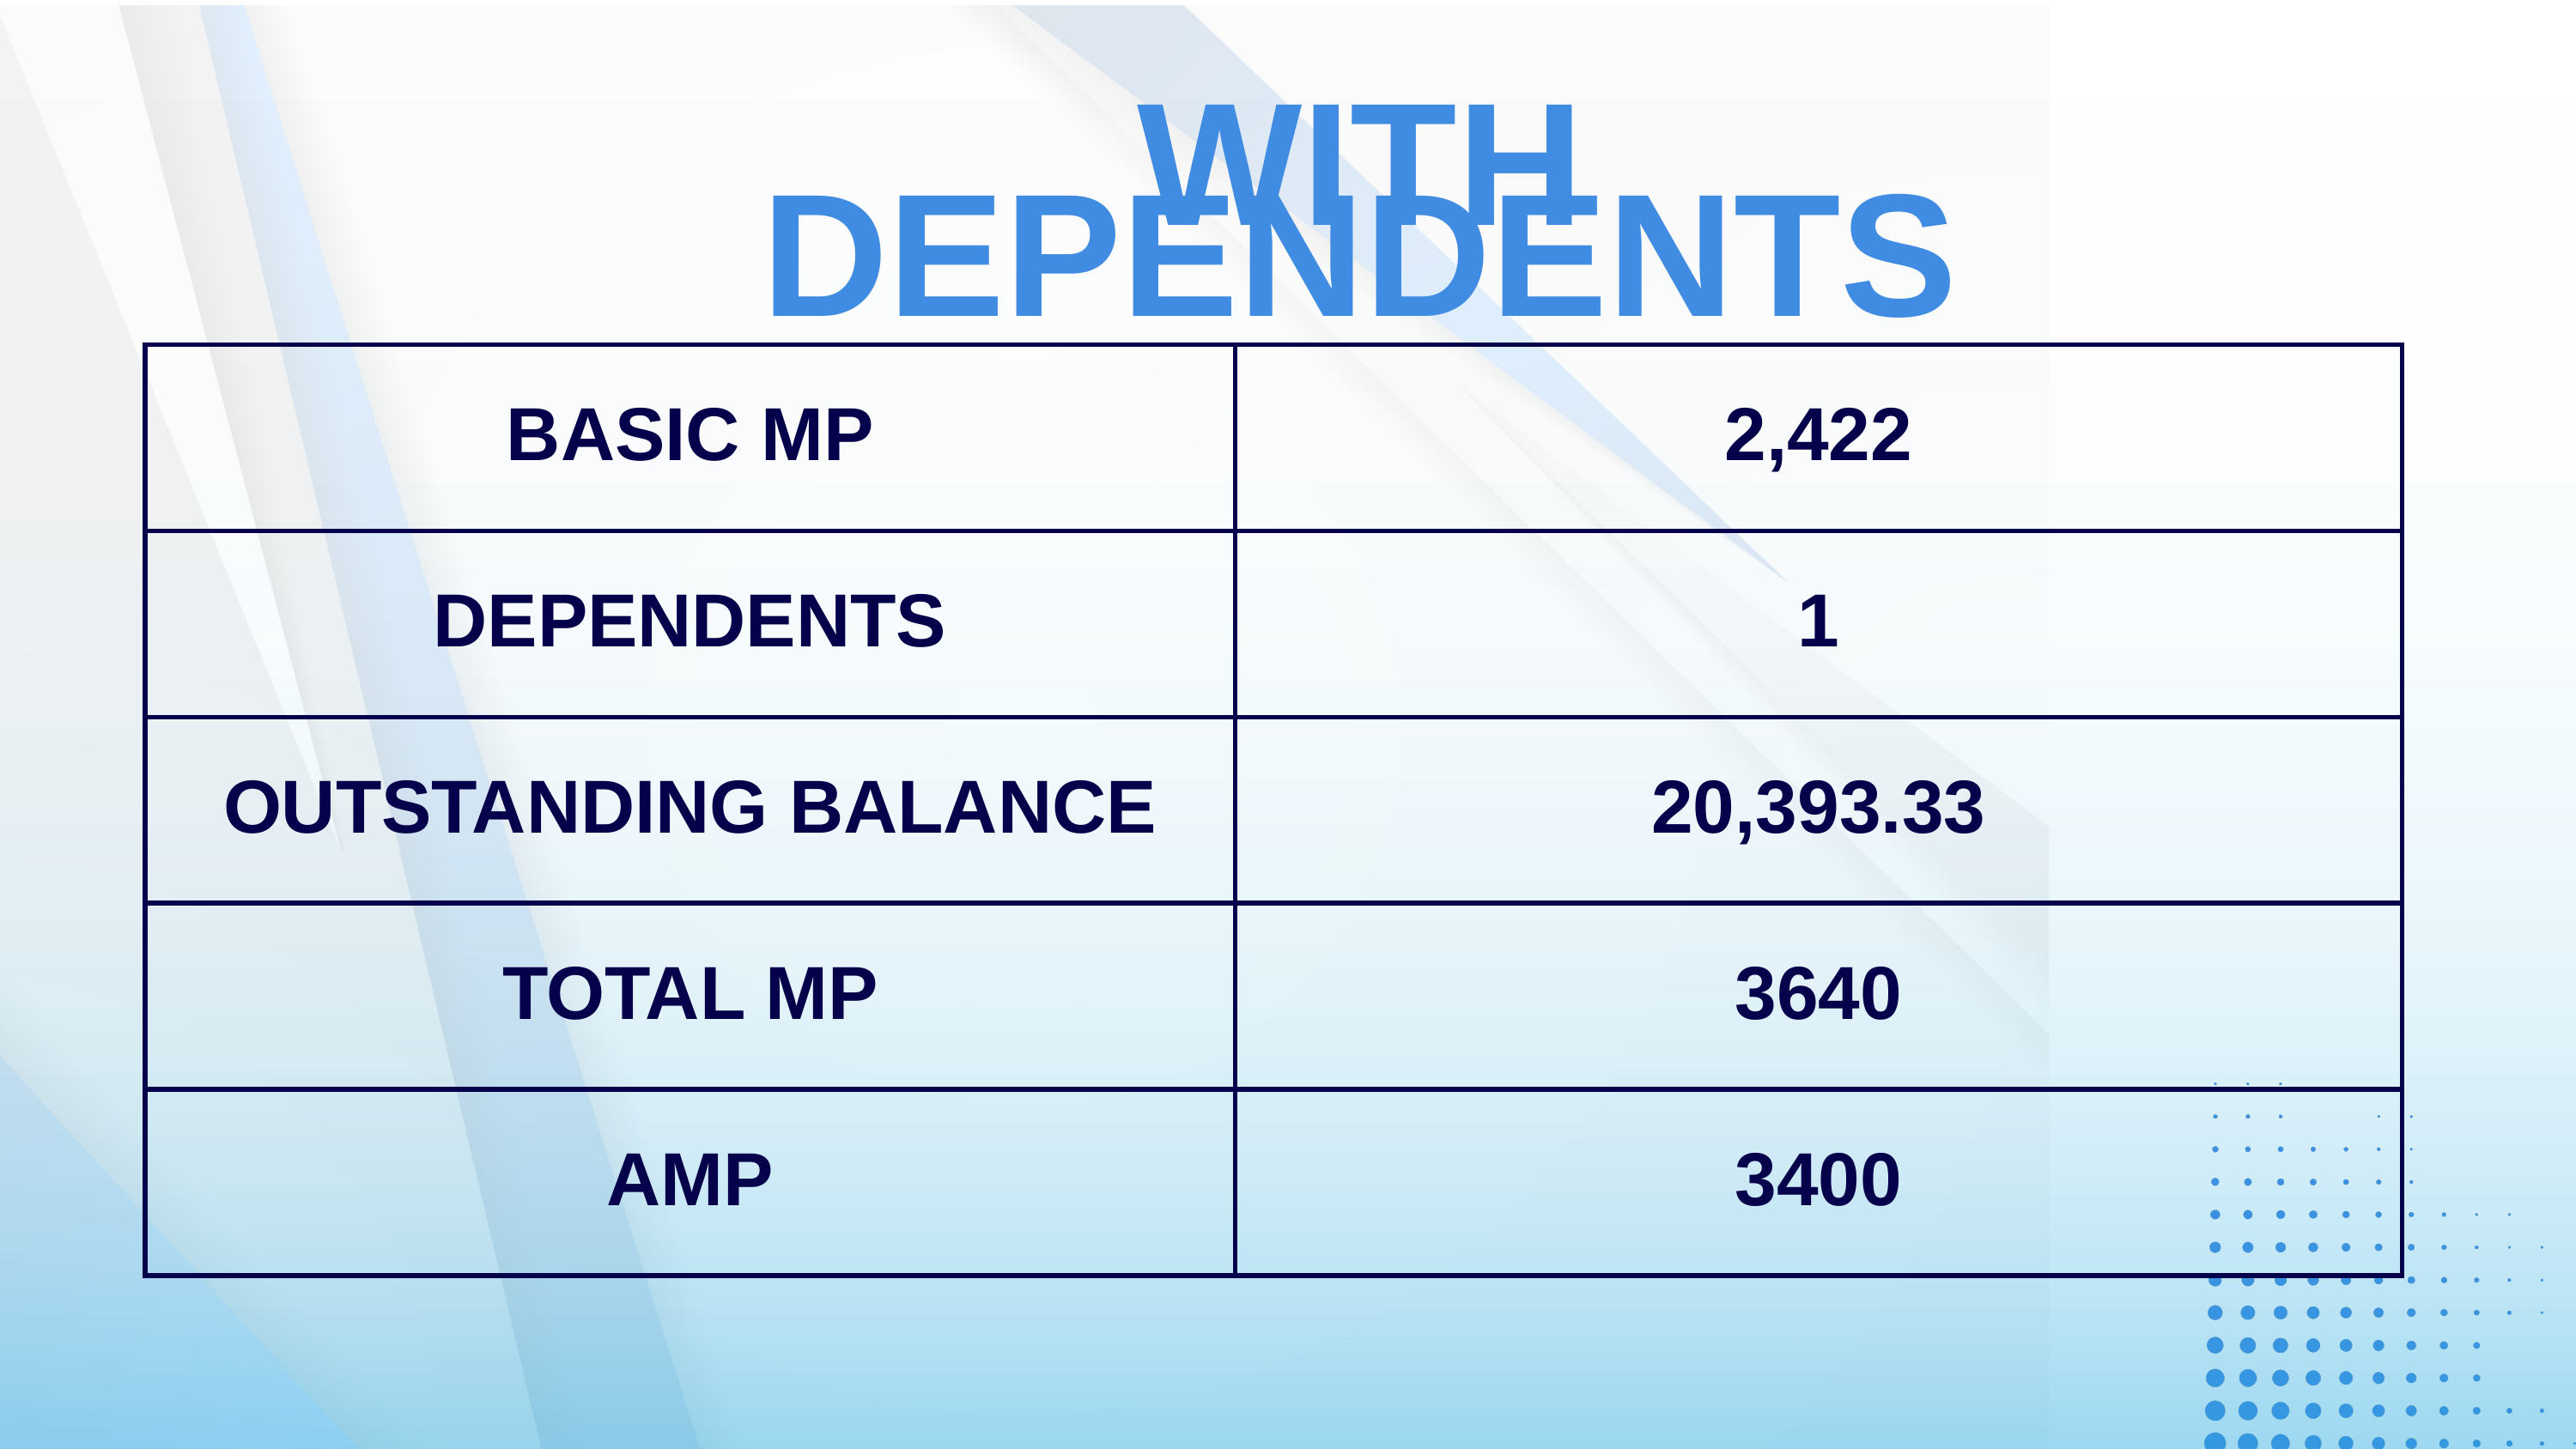

WITH DEPENDENTS
| BASIC MP | 2,422 |
| --- | --- |
| DEPENDENTS | 1 |
| OUTSTANDING BALANCE | 20,393.33 |
| TOTAL MP | 3640 |
| AMP | 3400 |

OneP